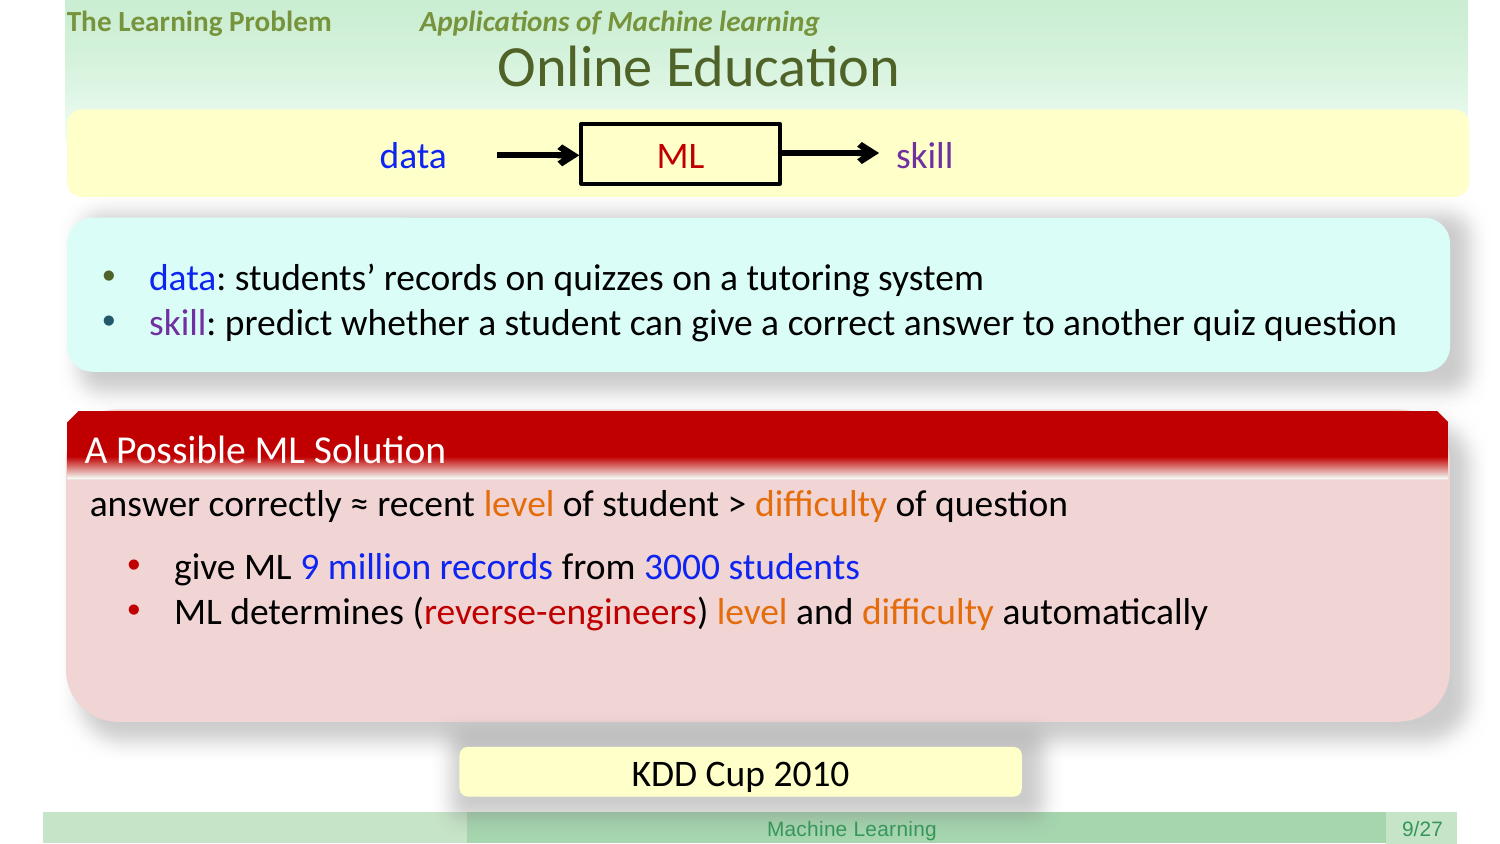

The Learning Problem
Applications of Machine learning
Online Education

data
ML
skill

data: students’ records on quizzes on a tutoring system
skill: predict whether a student can give a correct answer to another quiz question

A Possible ML Solution
answer correctly ≈ recent level of student > difficulty of question
give ML 9 million records from 3000 students
ML determines (reverse-engineers) level and difficulty automatically
KDD Cup 2010

Machine Learning
9/27